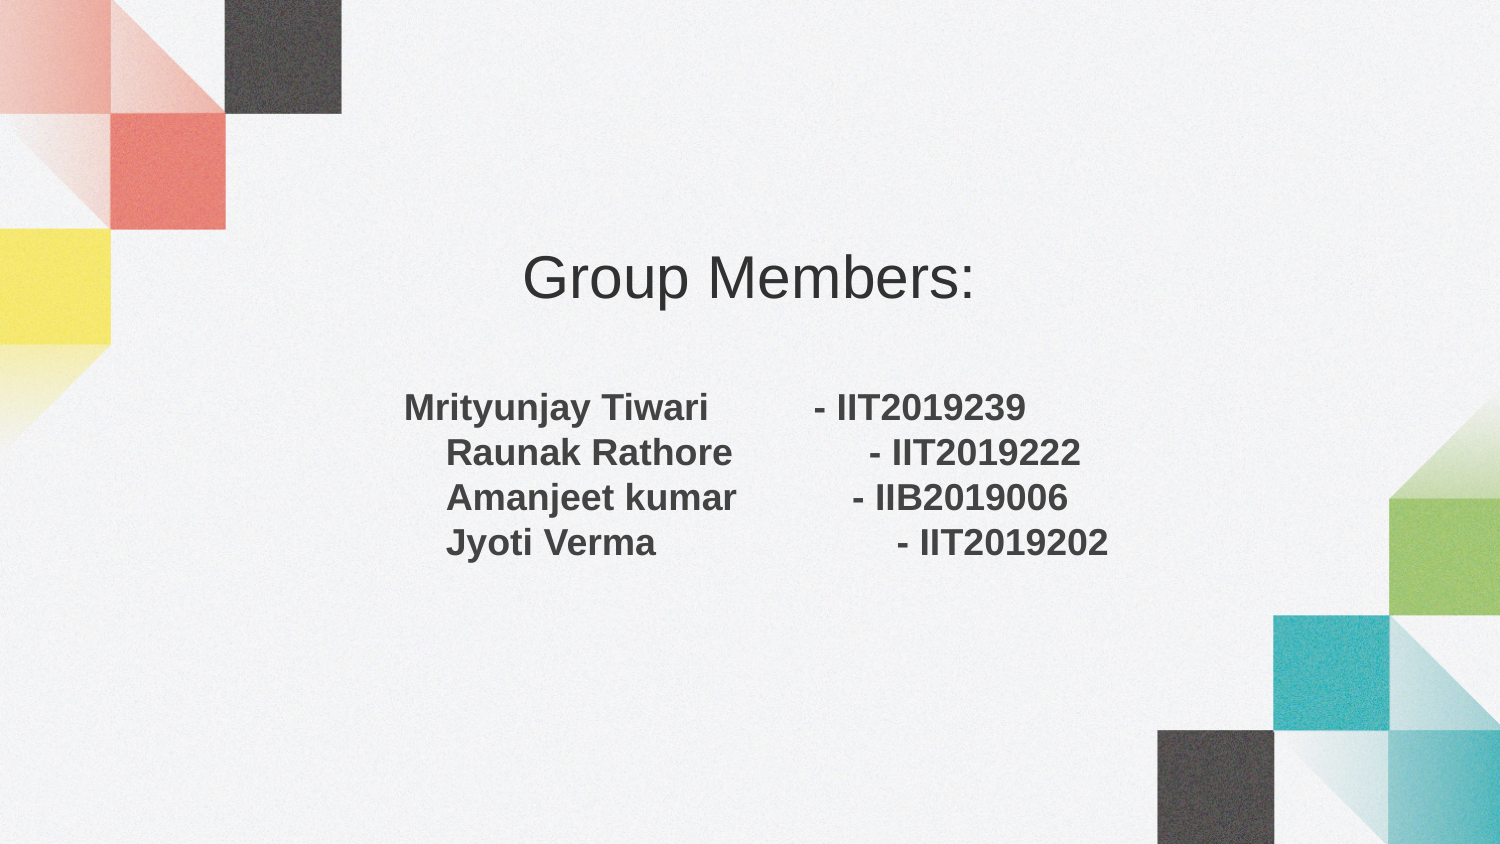

# Group Members:

                Mrityunjay Tiwari          - IIT2019239
                    Raunak Rathore             - IIT2019222
                    Amanjeet kumar           - IIB2019006
                    Jyoti Verma                       - IIT2019202